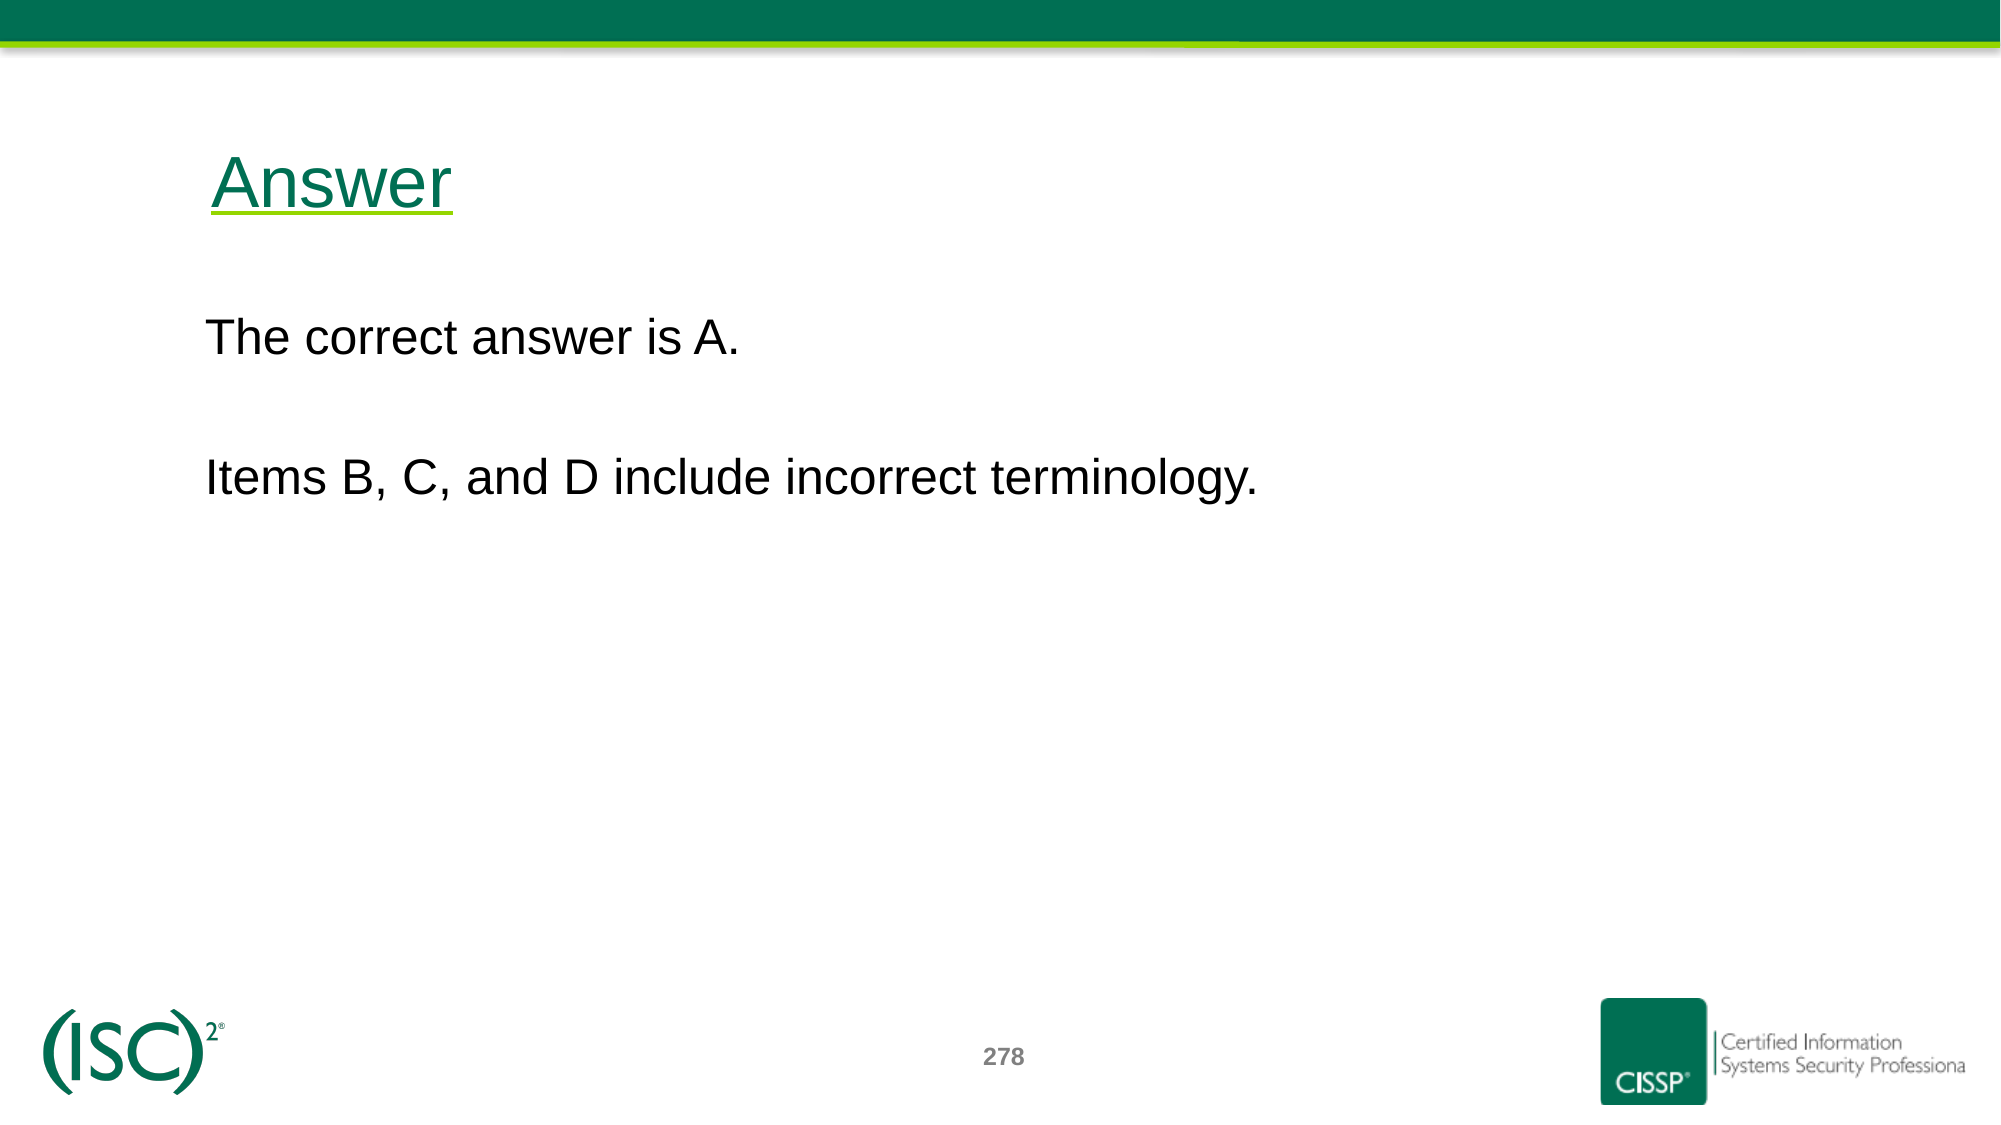

# Answer
The correct answer is A.

Items B, C, and D include incorrect terminology.